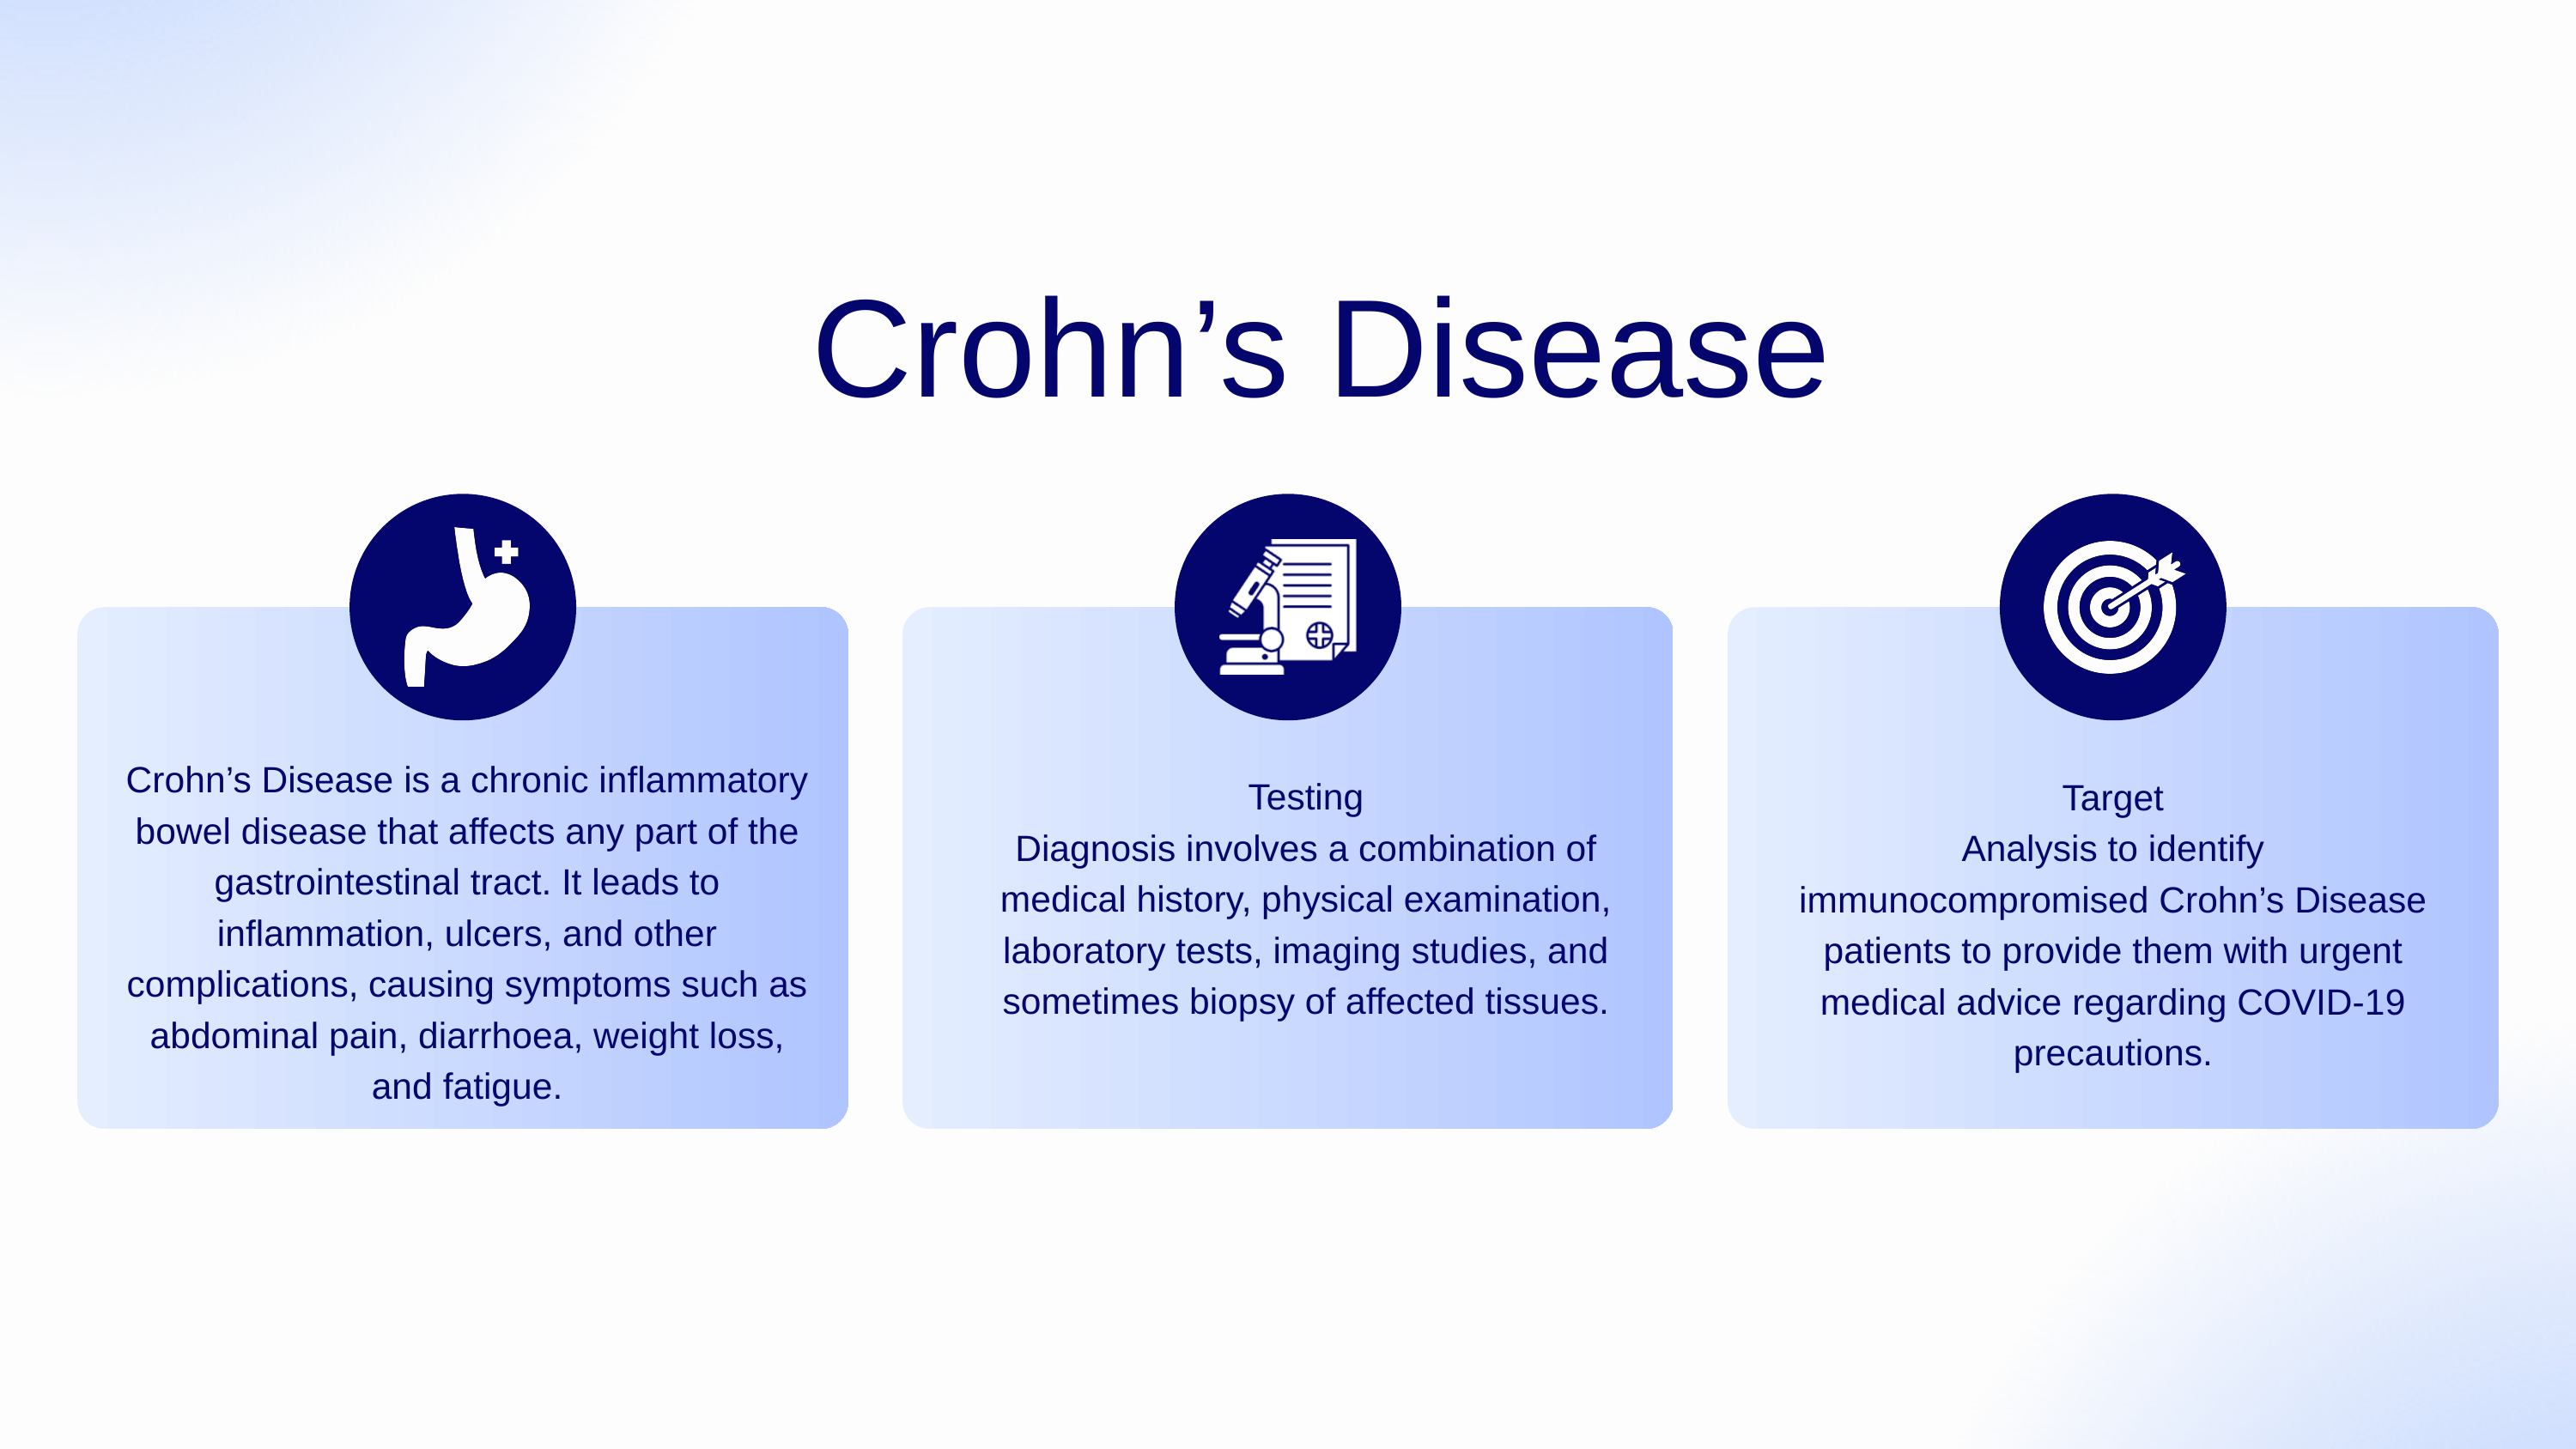

Crohn’s Disease

Testing
Diagnosis involves a combination of medical history, physical examination, laboratory tests, imaging studies, and sometimes biopsy of affected tissues.
Target
Analysis to identify immunocompromised Crohn’s Disease patients to provide them with urgent medical advice regarding COVID-19 precautions.
Crohn’s Disease is a chronic inflammatory bowel disease that affects any part of the gastrointestinal tract. It leads to inflammation, ulcers, and other complications, causing symptoms such as abdominal pain, diarrhoea, weight loss, and fatigue.